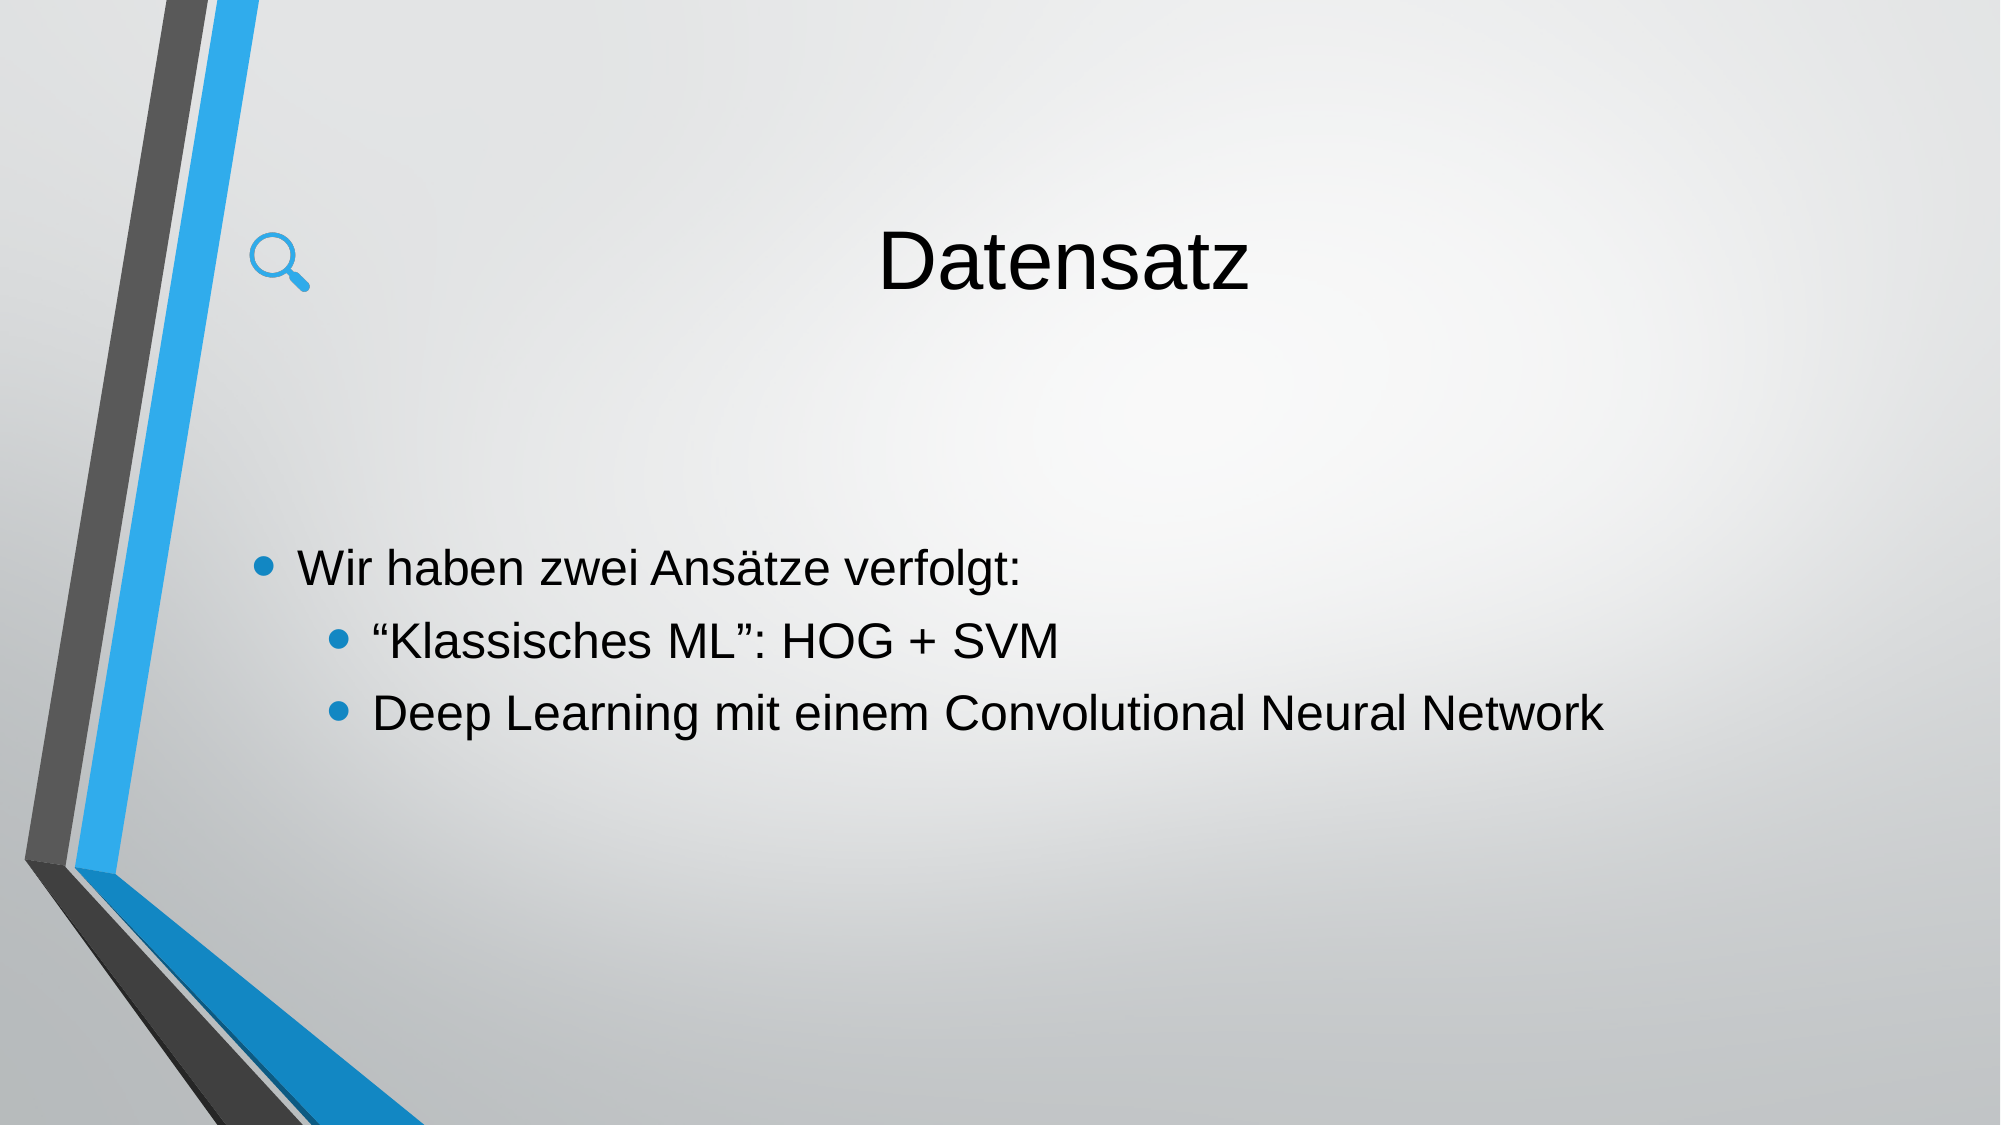

# Datensatz

Wir haben zwei Ansätze verfolgt:
“Klassisches ML”: HOG + SVM
Deep Learning mit einem Convolutional Neural Network